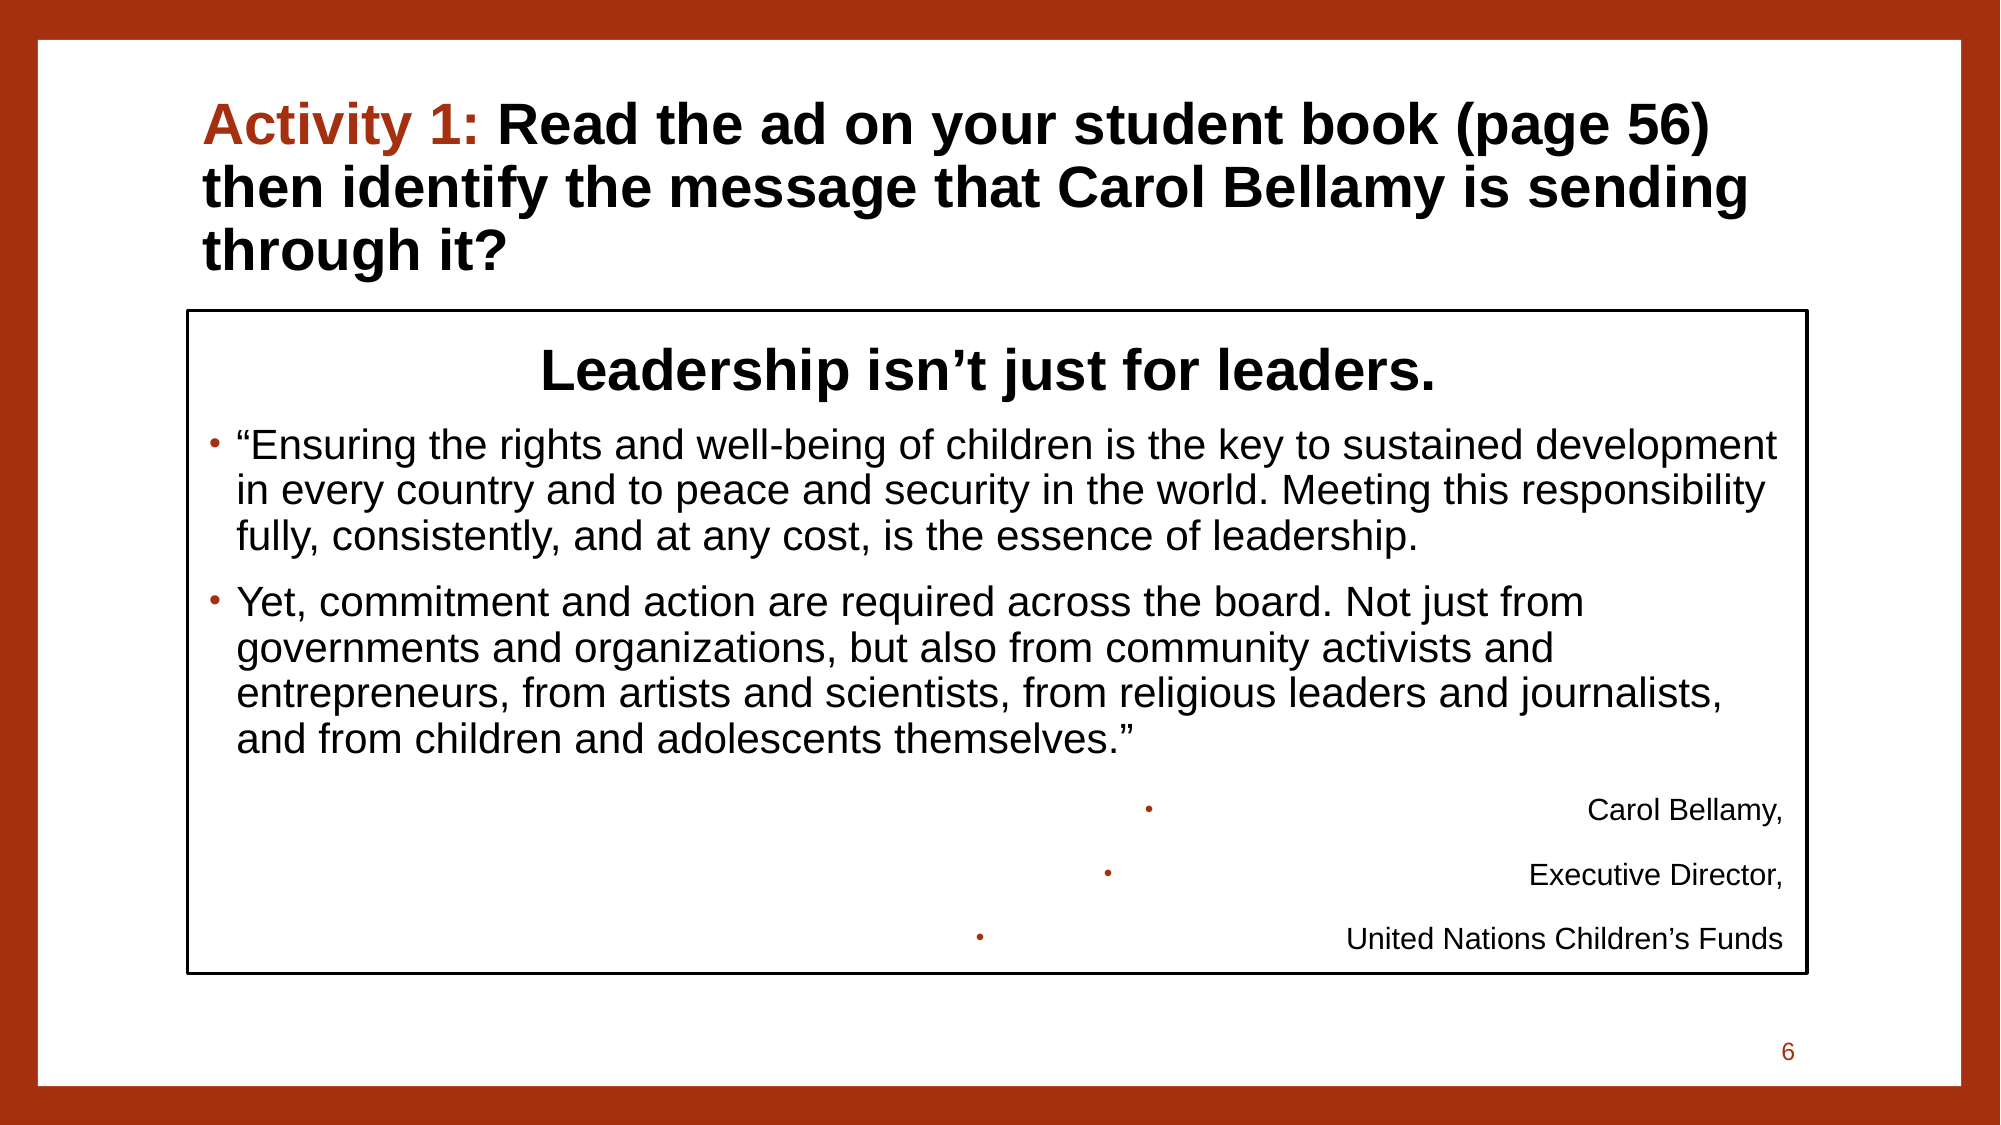

# Activity 1: Read the ad on your student book (page 56) then identify the message that Carol Bellamy is sending through it?
Leadership isn’t just for leaders.
“Ensuring the rights and well-being of children is the key to sustained development in every country and to peace and security in the world. Meeting this responsibility fully, consistently, and at any cost, is the essence of leadership.
Yet, commitment and action are required across the board. Not just from governments and organizations, but also from community activists and entrepreneurs, from artists and scientists, from religious leaders and journalists, and from children and adolescents themselves.”
Carol Bellamy,
Executive Director,
United Nations Children’s Funds

6